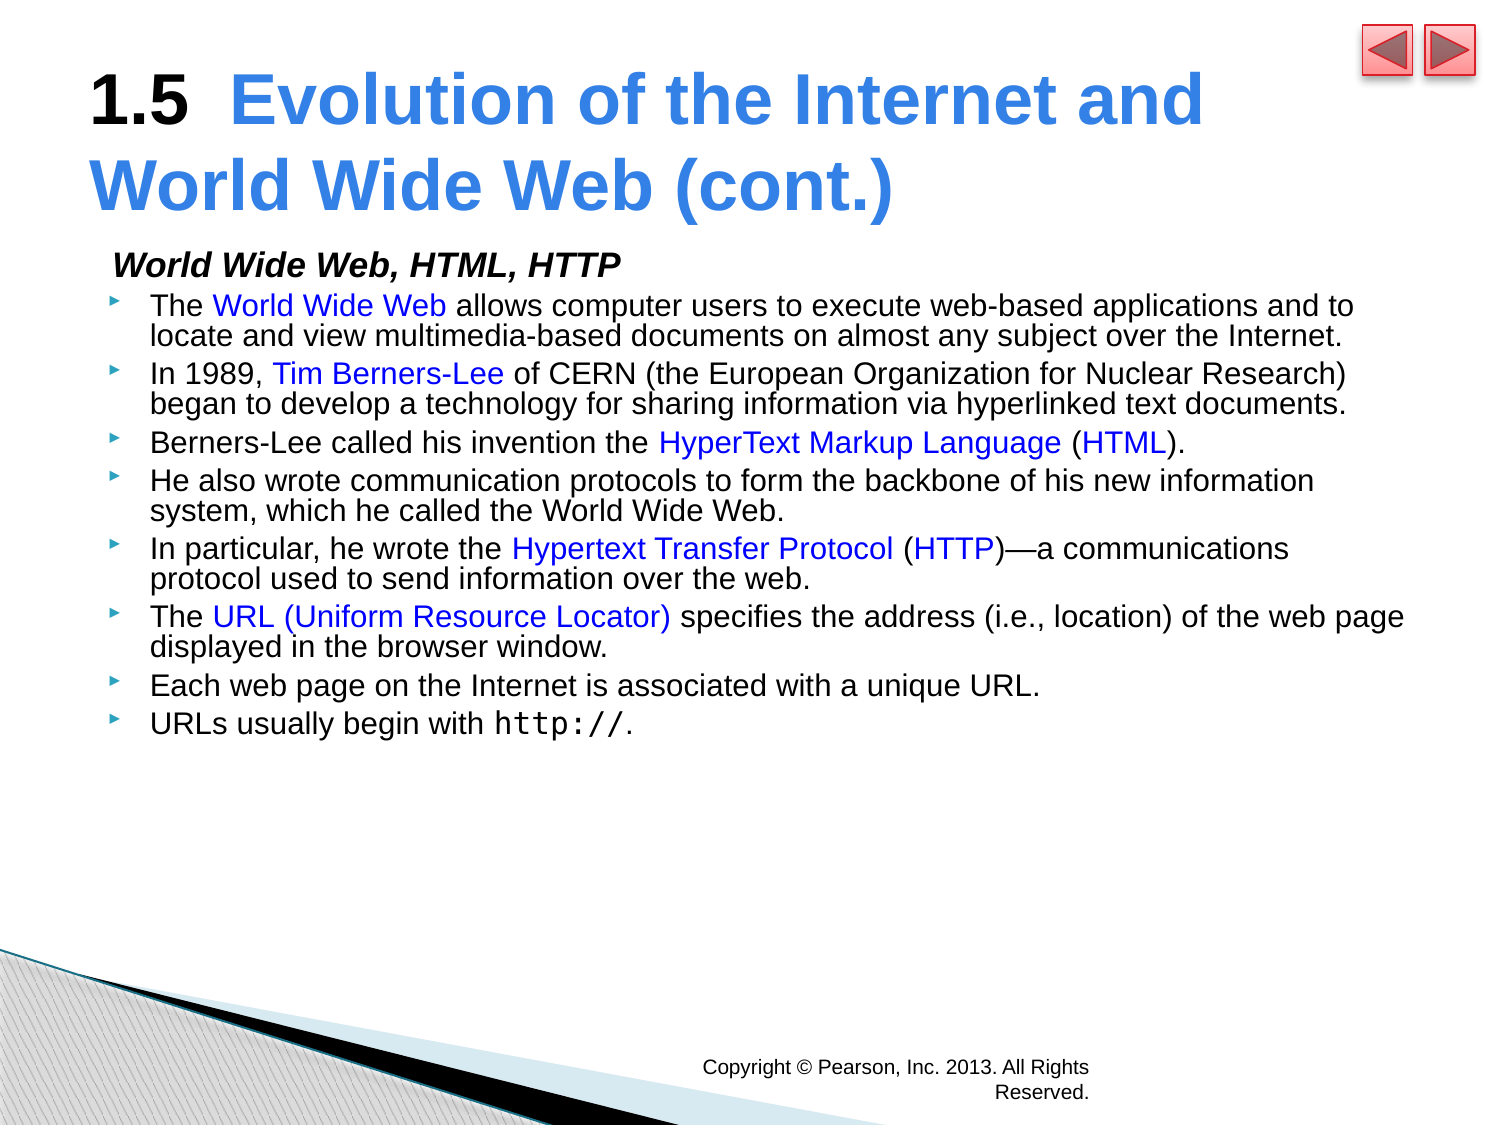

# 1.5  Evolution of the Internet and World Wide Web (cont.)
World Wide Web, HTML, HTTP
The World Wide Web allows computer users to execute web-based applications and to locate and view multimedia-based documents on almost any subject over the Internet.
In 1989, Tim Berners-Lee of CERN (the European Organization for Nuclear Research) began to develop a technology for sharing information via hyperlinked text documents.
Berners-Lee called his invention the HyperText Markup Language (HTML).
He also wrote communication protocols to form the backbone of his new information system, which he called the World Wide Web.
In particular, he wrote the Hypertext Transfer Protocol (HTTP)—a communications protocol used to send information over the web.
The URL (Uniform Resource Locator) specifies the address (i.e., location) of the web page displayed in the browser window.
Each web page on the Internet is associated with a unique URL.
URLs usually begin with http://.
Copyright © Pearson, Inc. 2013. All Rights Reserved.